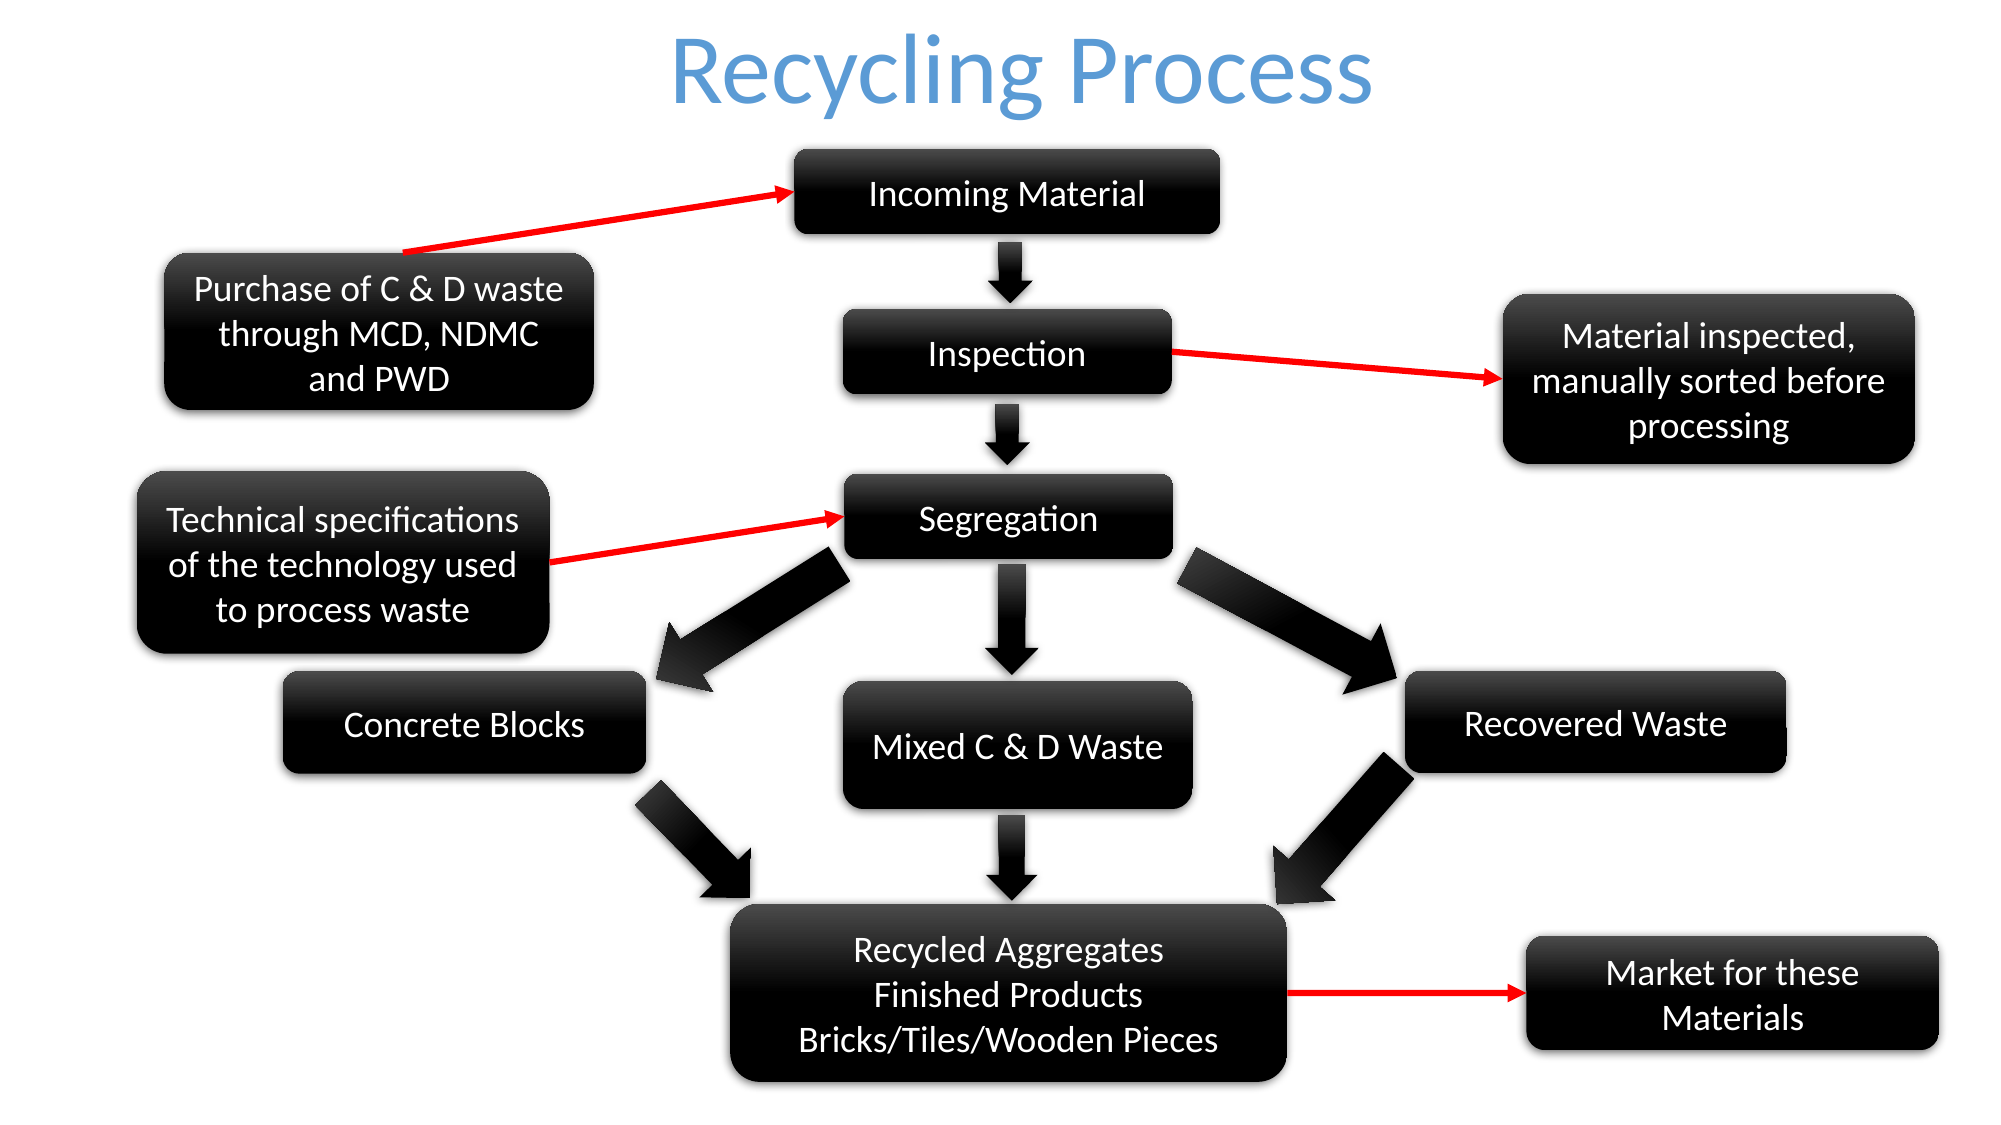

# Recycling Process
Incoming Material

Purchase of C & D waste through MCD, NDMC and PWD
Material inspected, manually sorted before processing
Inspection

Technical specifications of the technology used to process waste
Segregation

Recovered Waste
Concrete Blocks
Mixed C & D Waste

Recycled Aggregates
Finished Products
Bricks/Tiles/Wooden Pieces
Market for these Materials